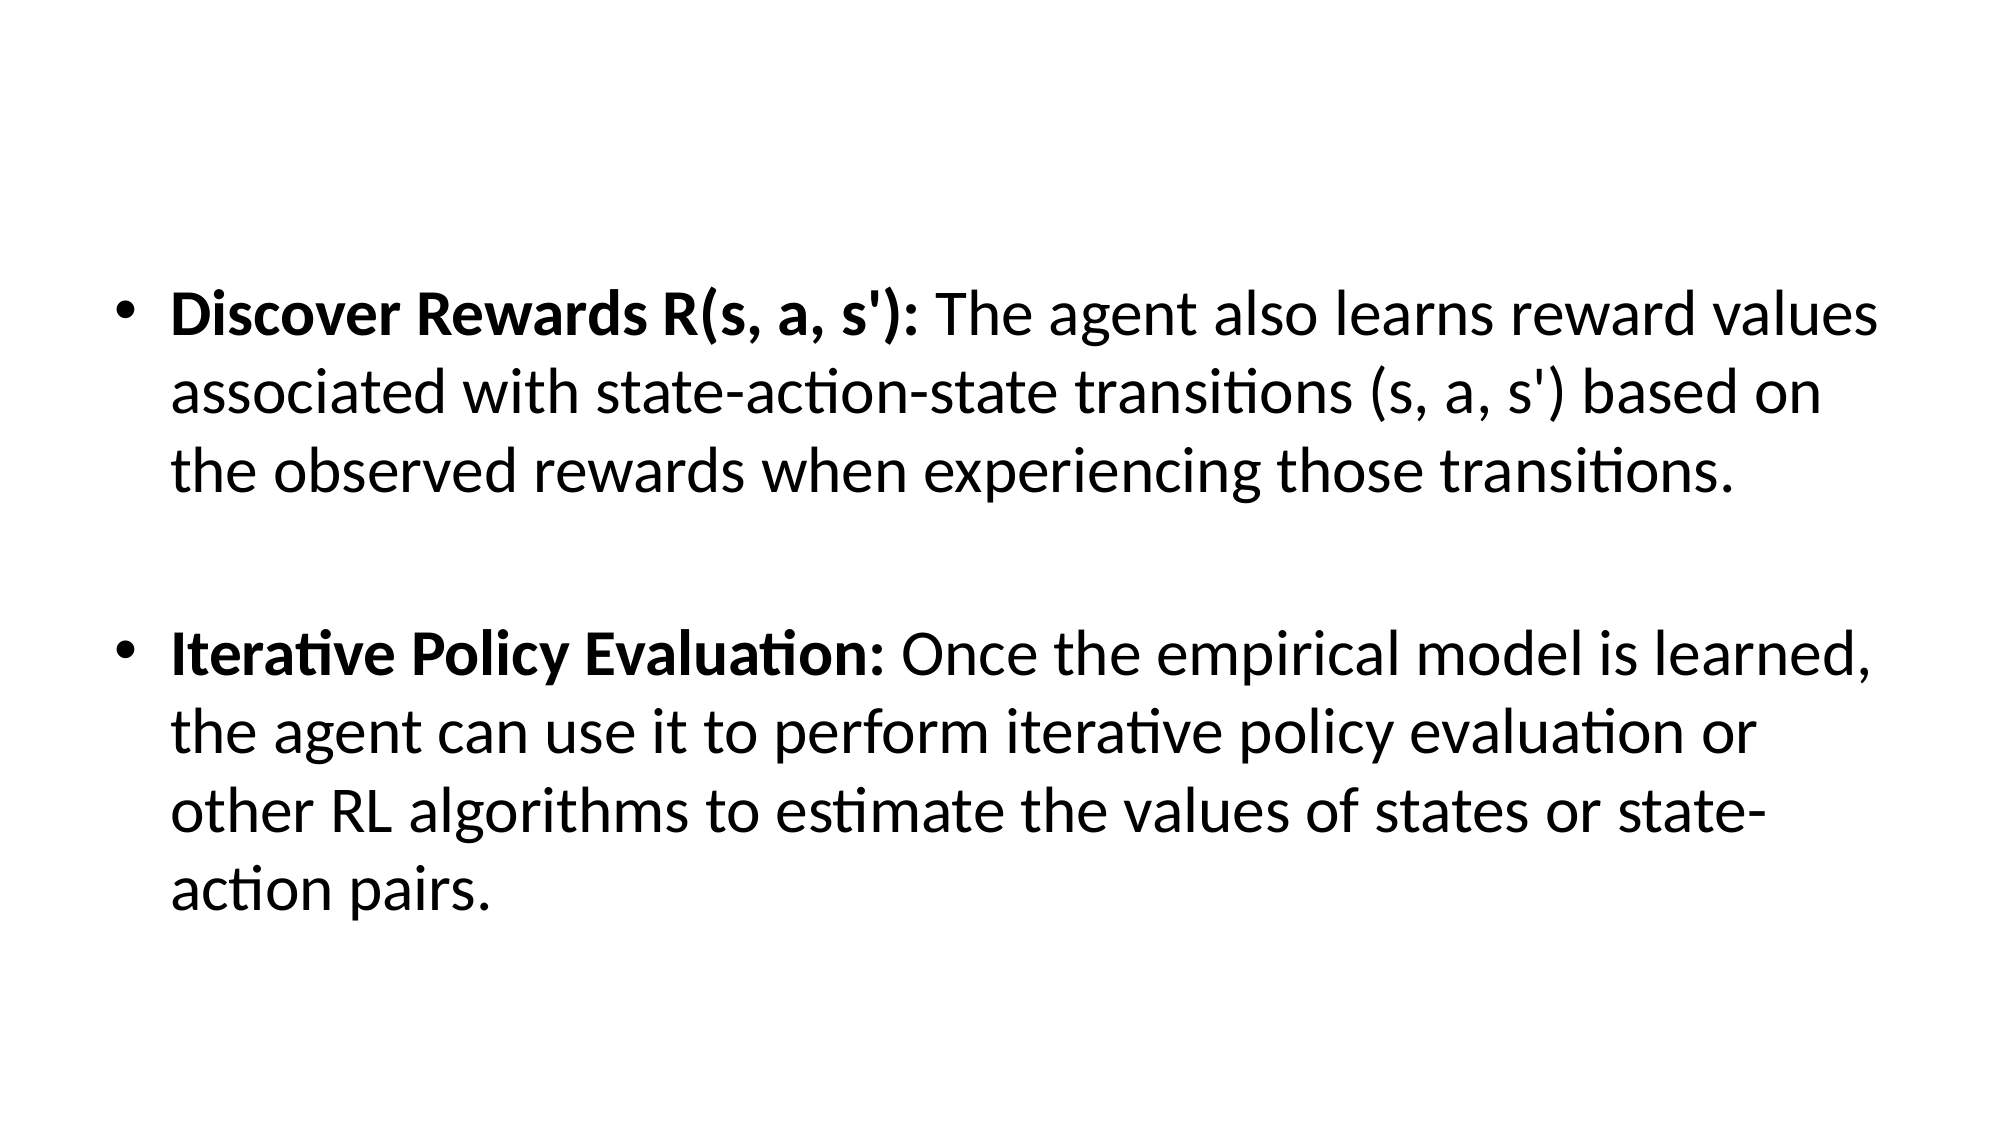

Discover Rewards R(s, a, s'): The agent also learns reward values associated with state-action-state transitions (s, a, s') based on the observed rewards when experiencing those transitions.

Iterative Policy Evaluation: Once the empirical model is learned, the agent can use it to perform iterative policy evaluation or other RL algorithms to estimate the values of states or state-action pairs.